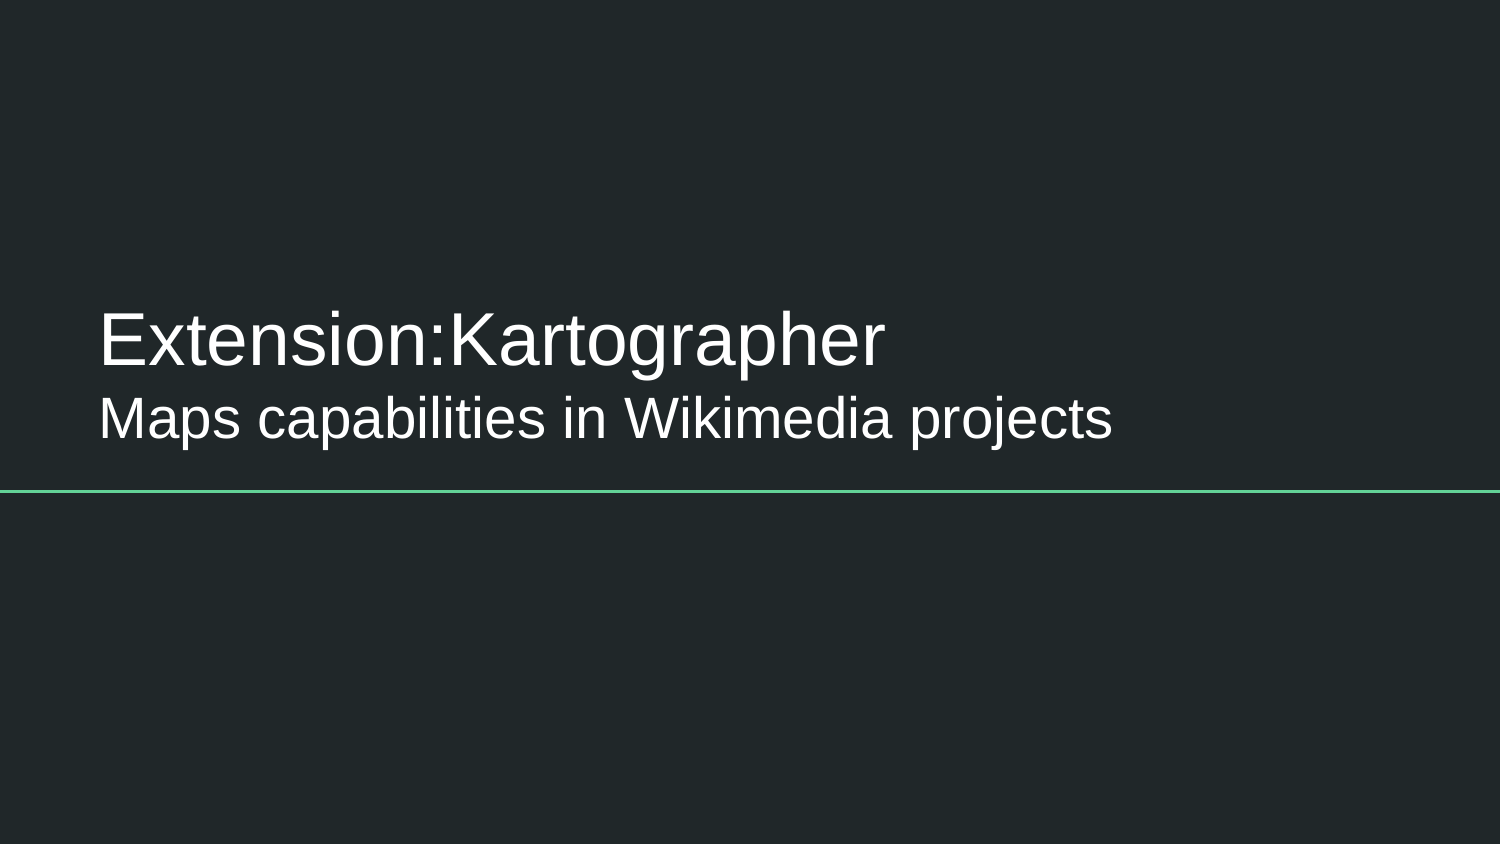

# Extension:Kartographer Maps capabilities in Wikimedia projects